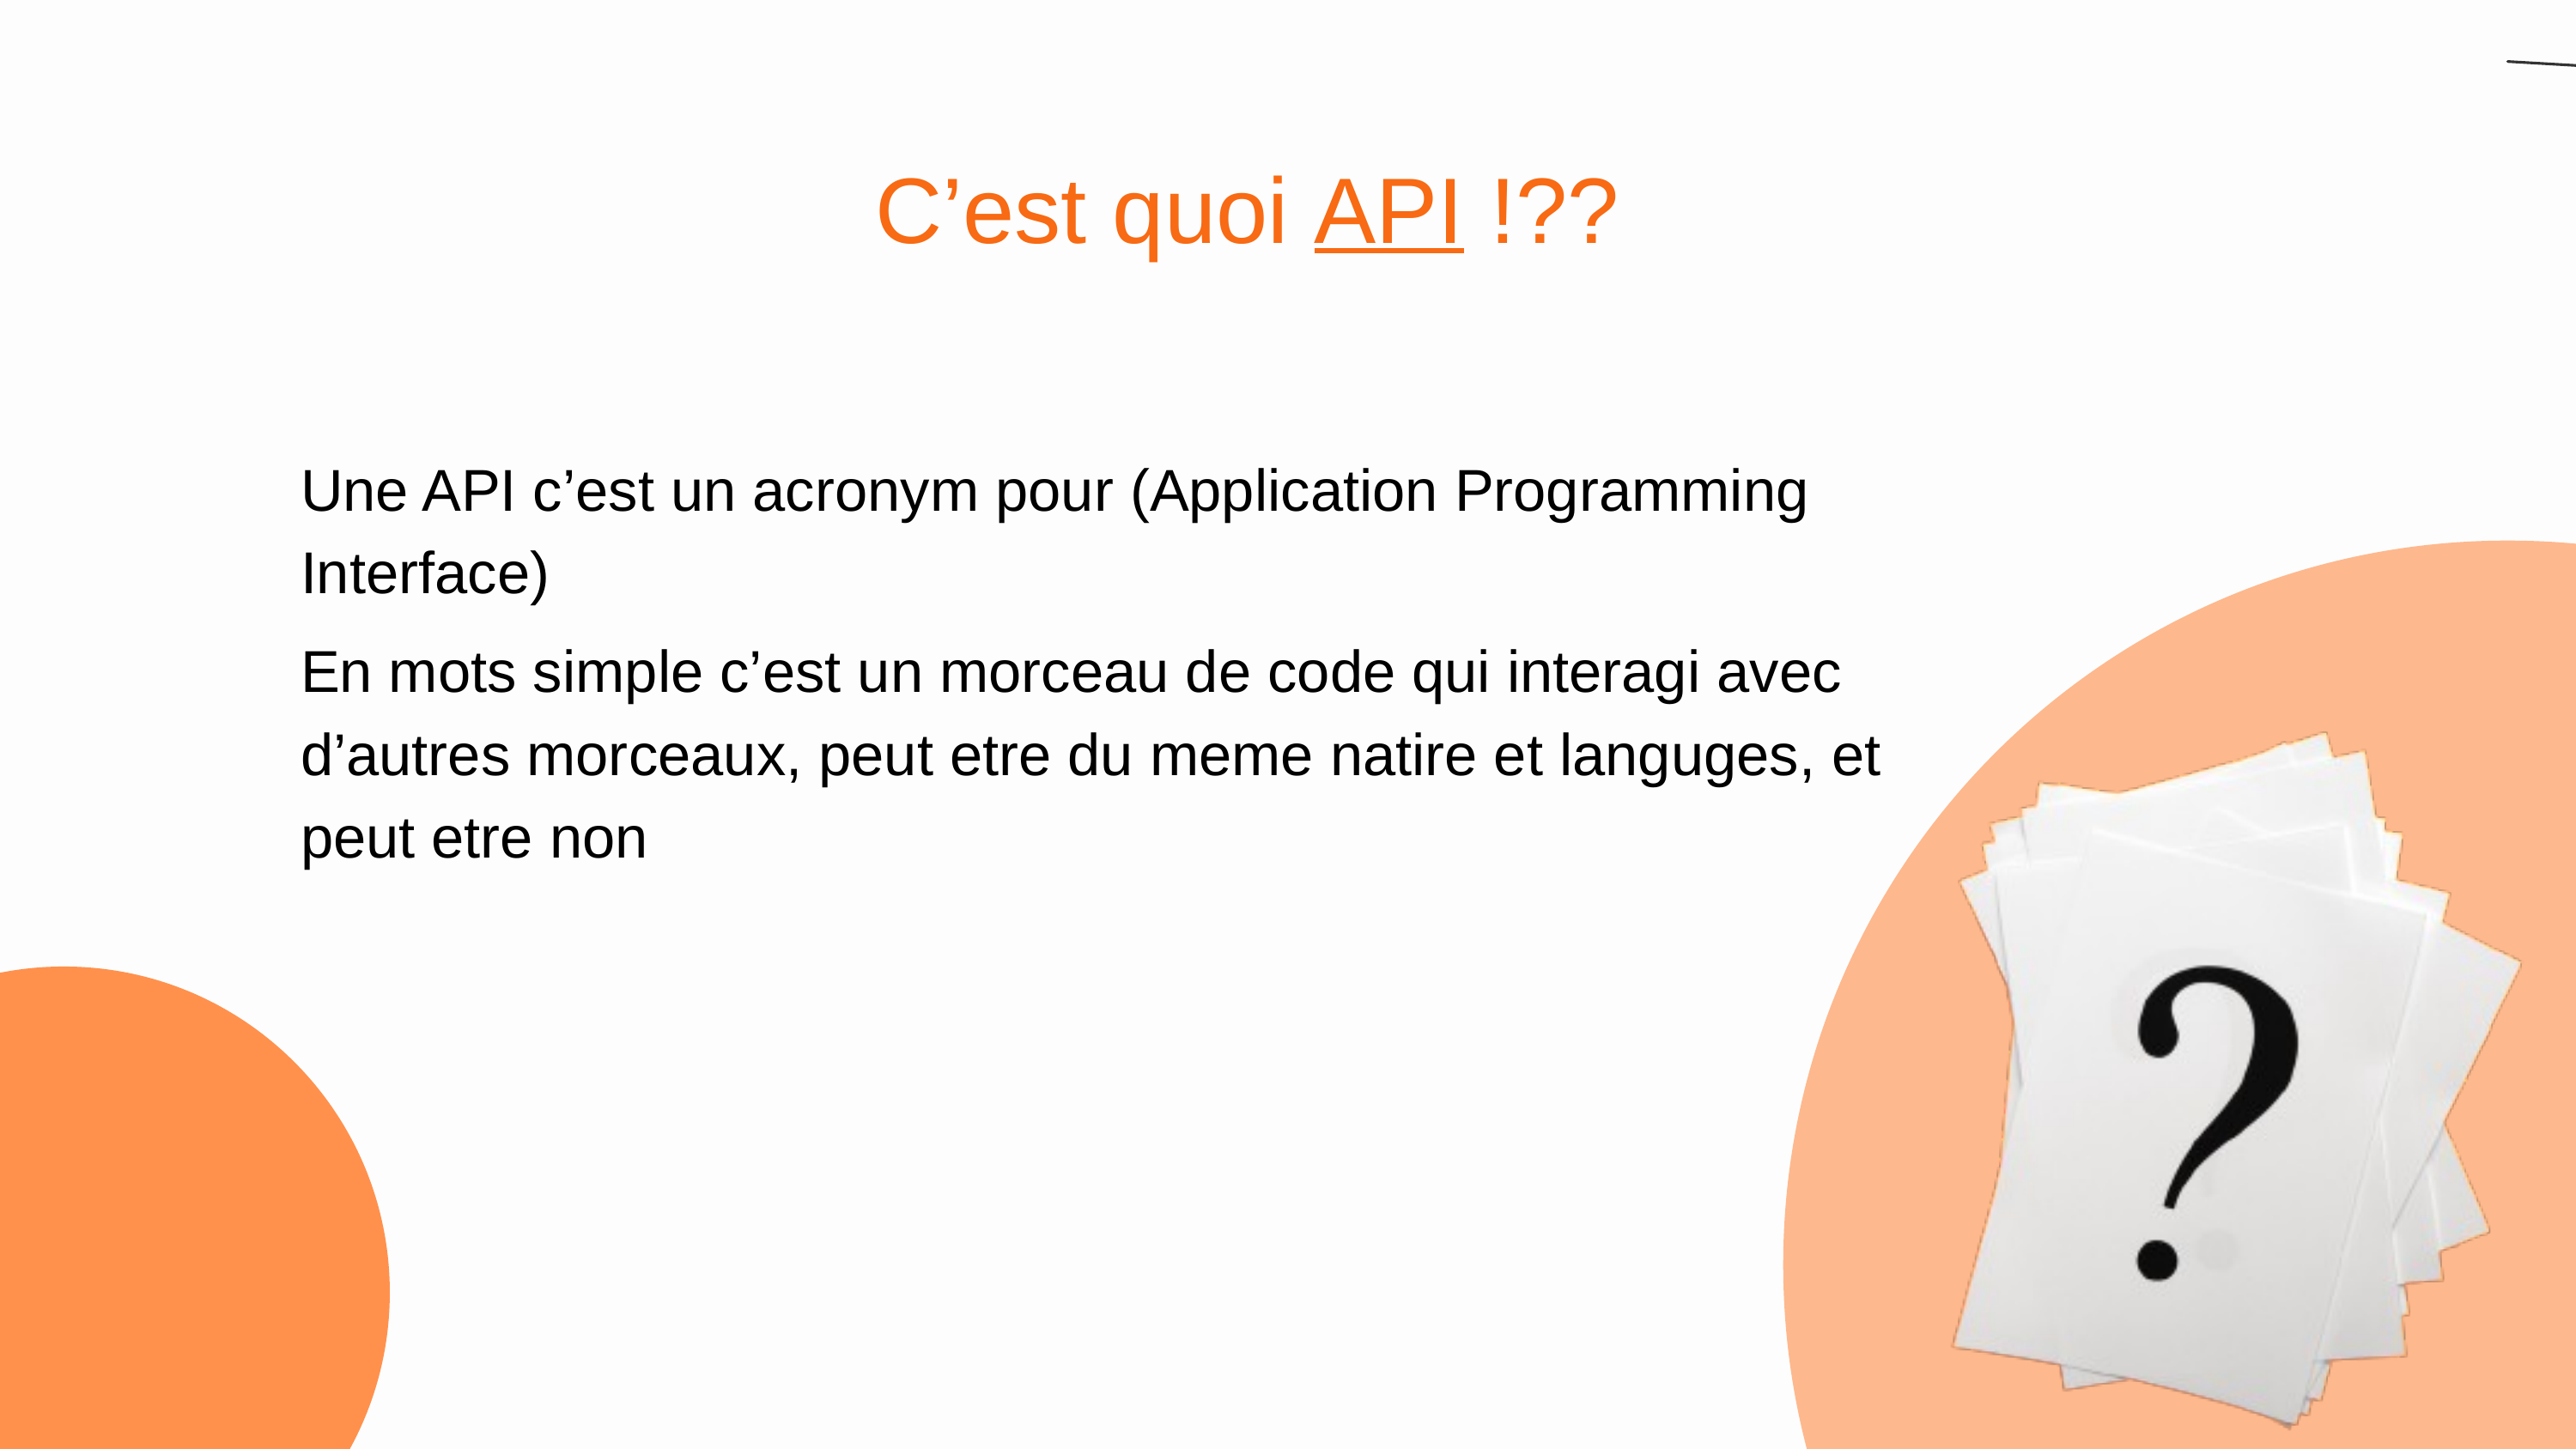

C’est quoi API !??
Une API c’est un acronym pour (Application Programming Interface)

En mots simple c’est un morceau de code qui interagi avec d’autres morceaux, peut etre du meme natire et languges, et peut etre non